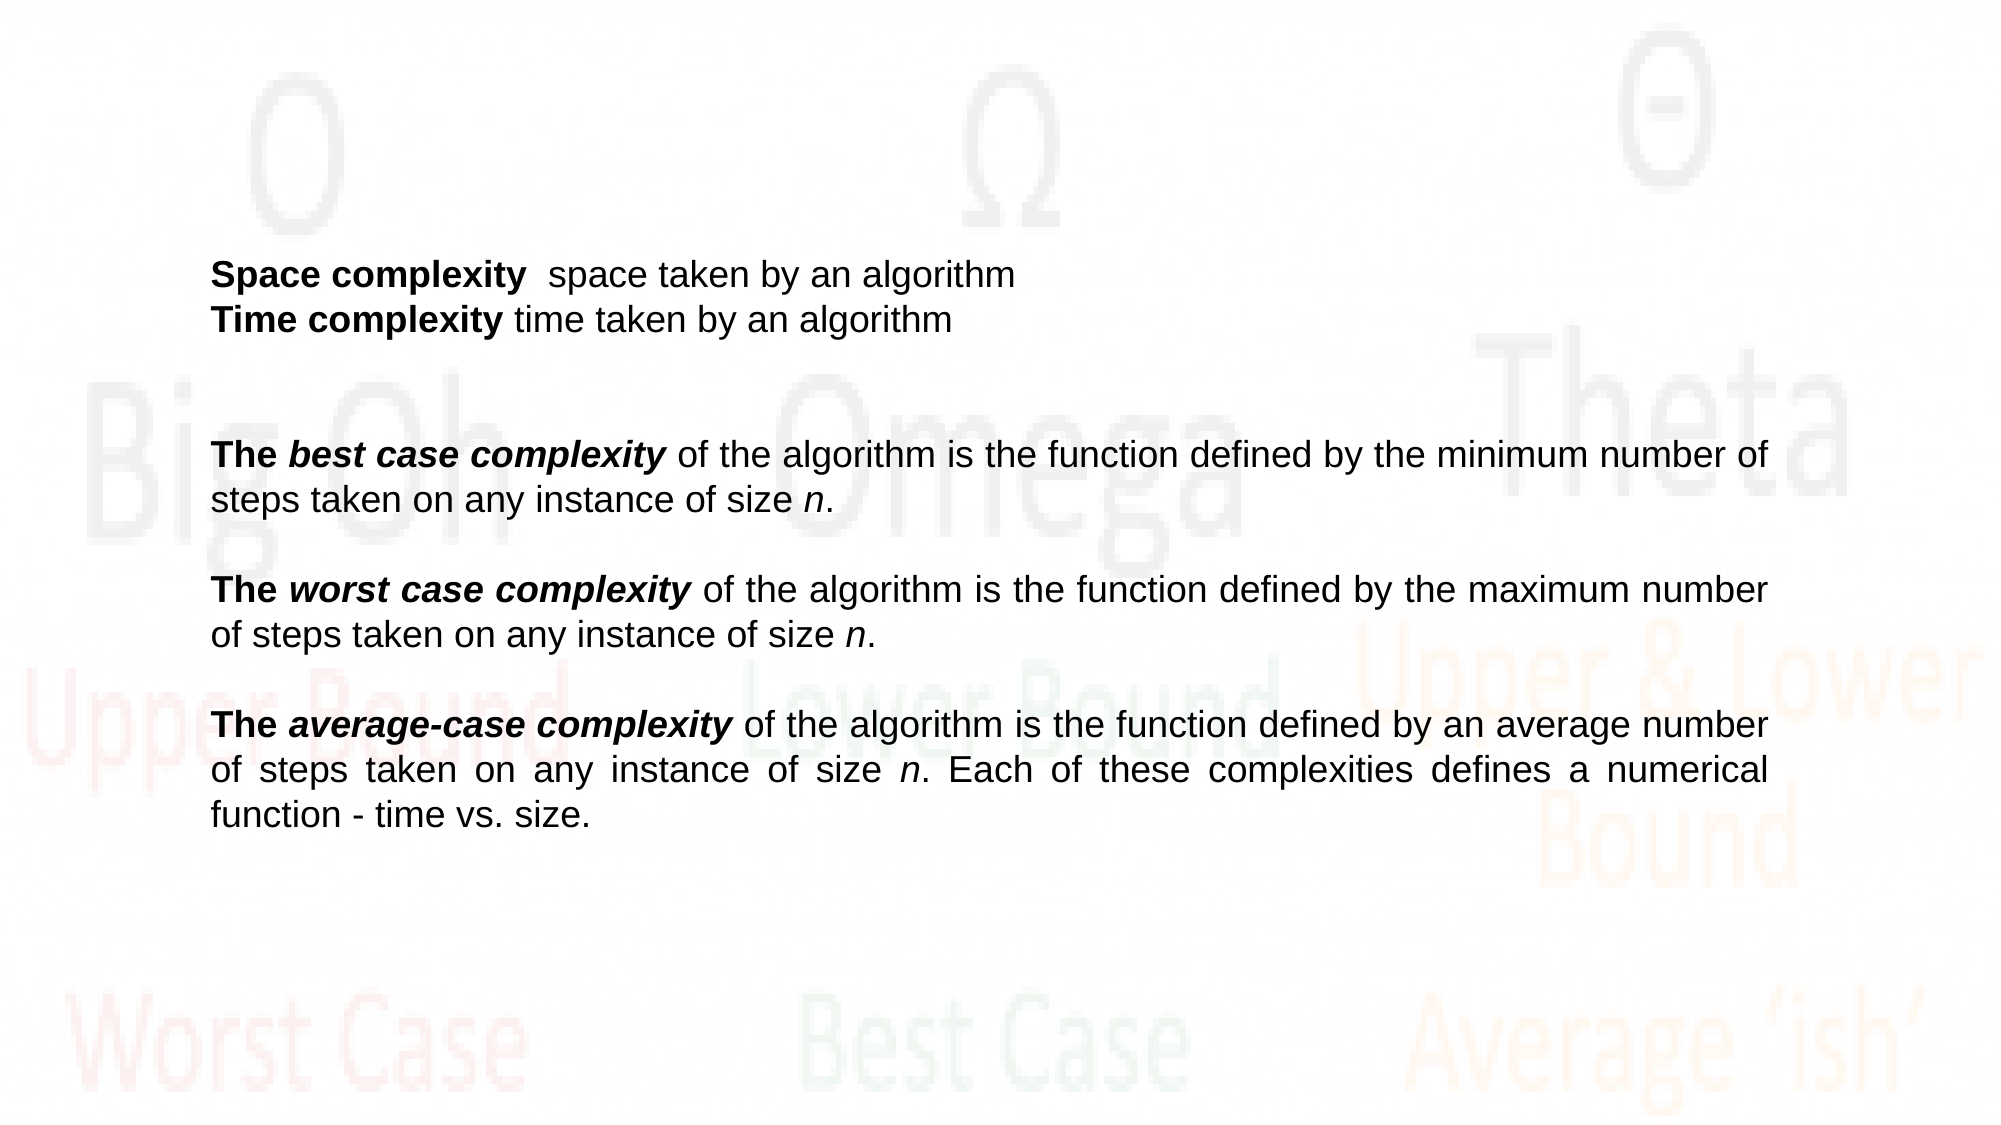

Space complexity  space taken by an algorithm
Time complexity time taken by an algorithm

The best case complexity of the algorithm is the function defined by the minimum number of steps taken on any instance of size n.

The worst case complexity of the algorithm is the function defined by the maximum number of steps taken on any instance of size n.

The average-case complexity of the algorithm is the function defined by an average number of steps taken on any instance of size n. Each of these complexities defines a numerical function - time vs. size.